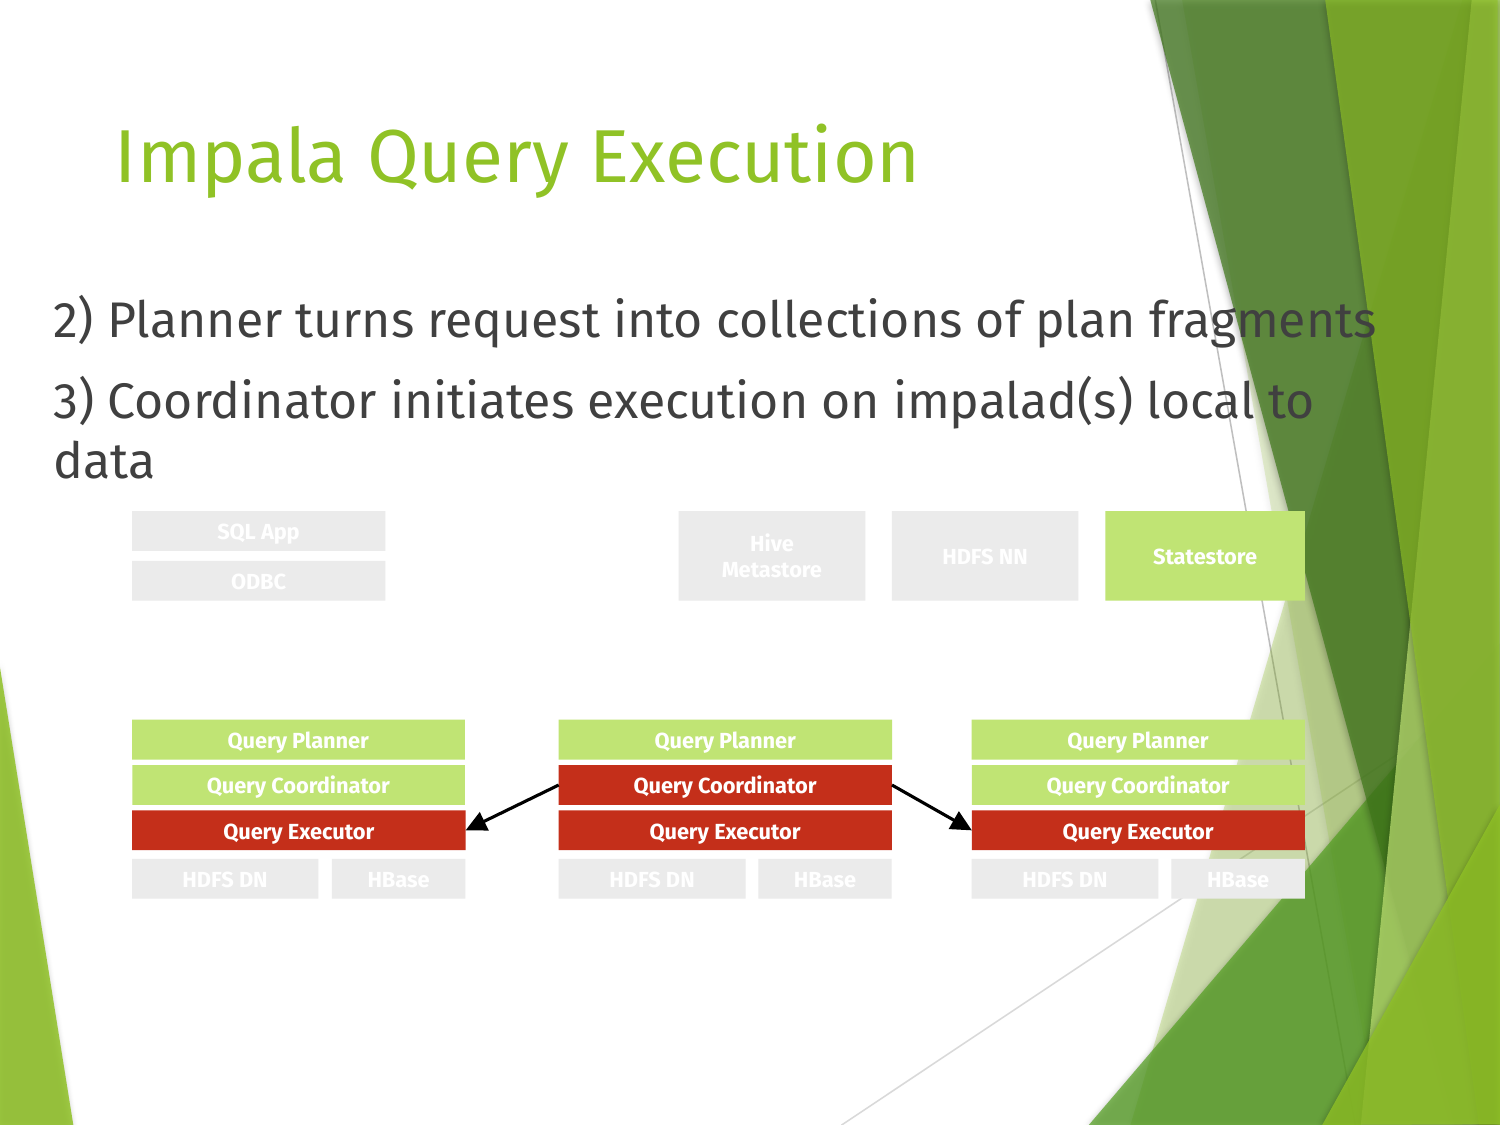

# Impala Query Execution

2) Planner turns request into collections of plan fragments
3) Coordinator initiates execution on impalad(s) local to data

SQL App
Hive
Metastore
HDFS NN
Statestore
ODBC
Query Planner
Query Planner
Query Planner
Query Coordinator
Query Coordinator
Query Coordinator
Query Executor
Query Executor
Query Executor
HDFS DN
HBase
HDFS DN
HBase
HDFS DN
HBase